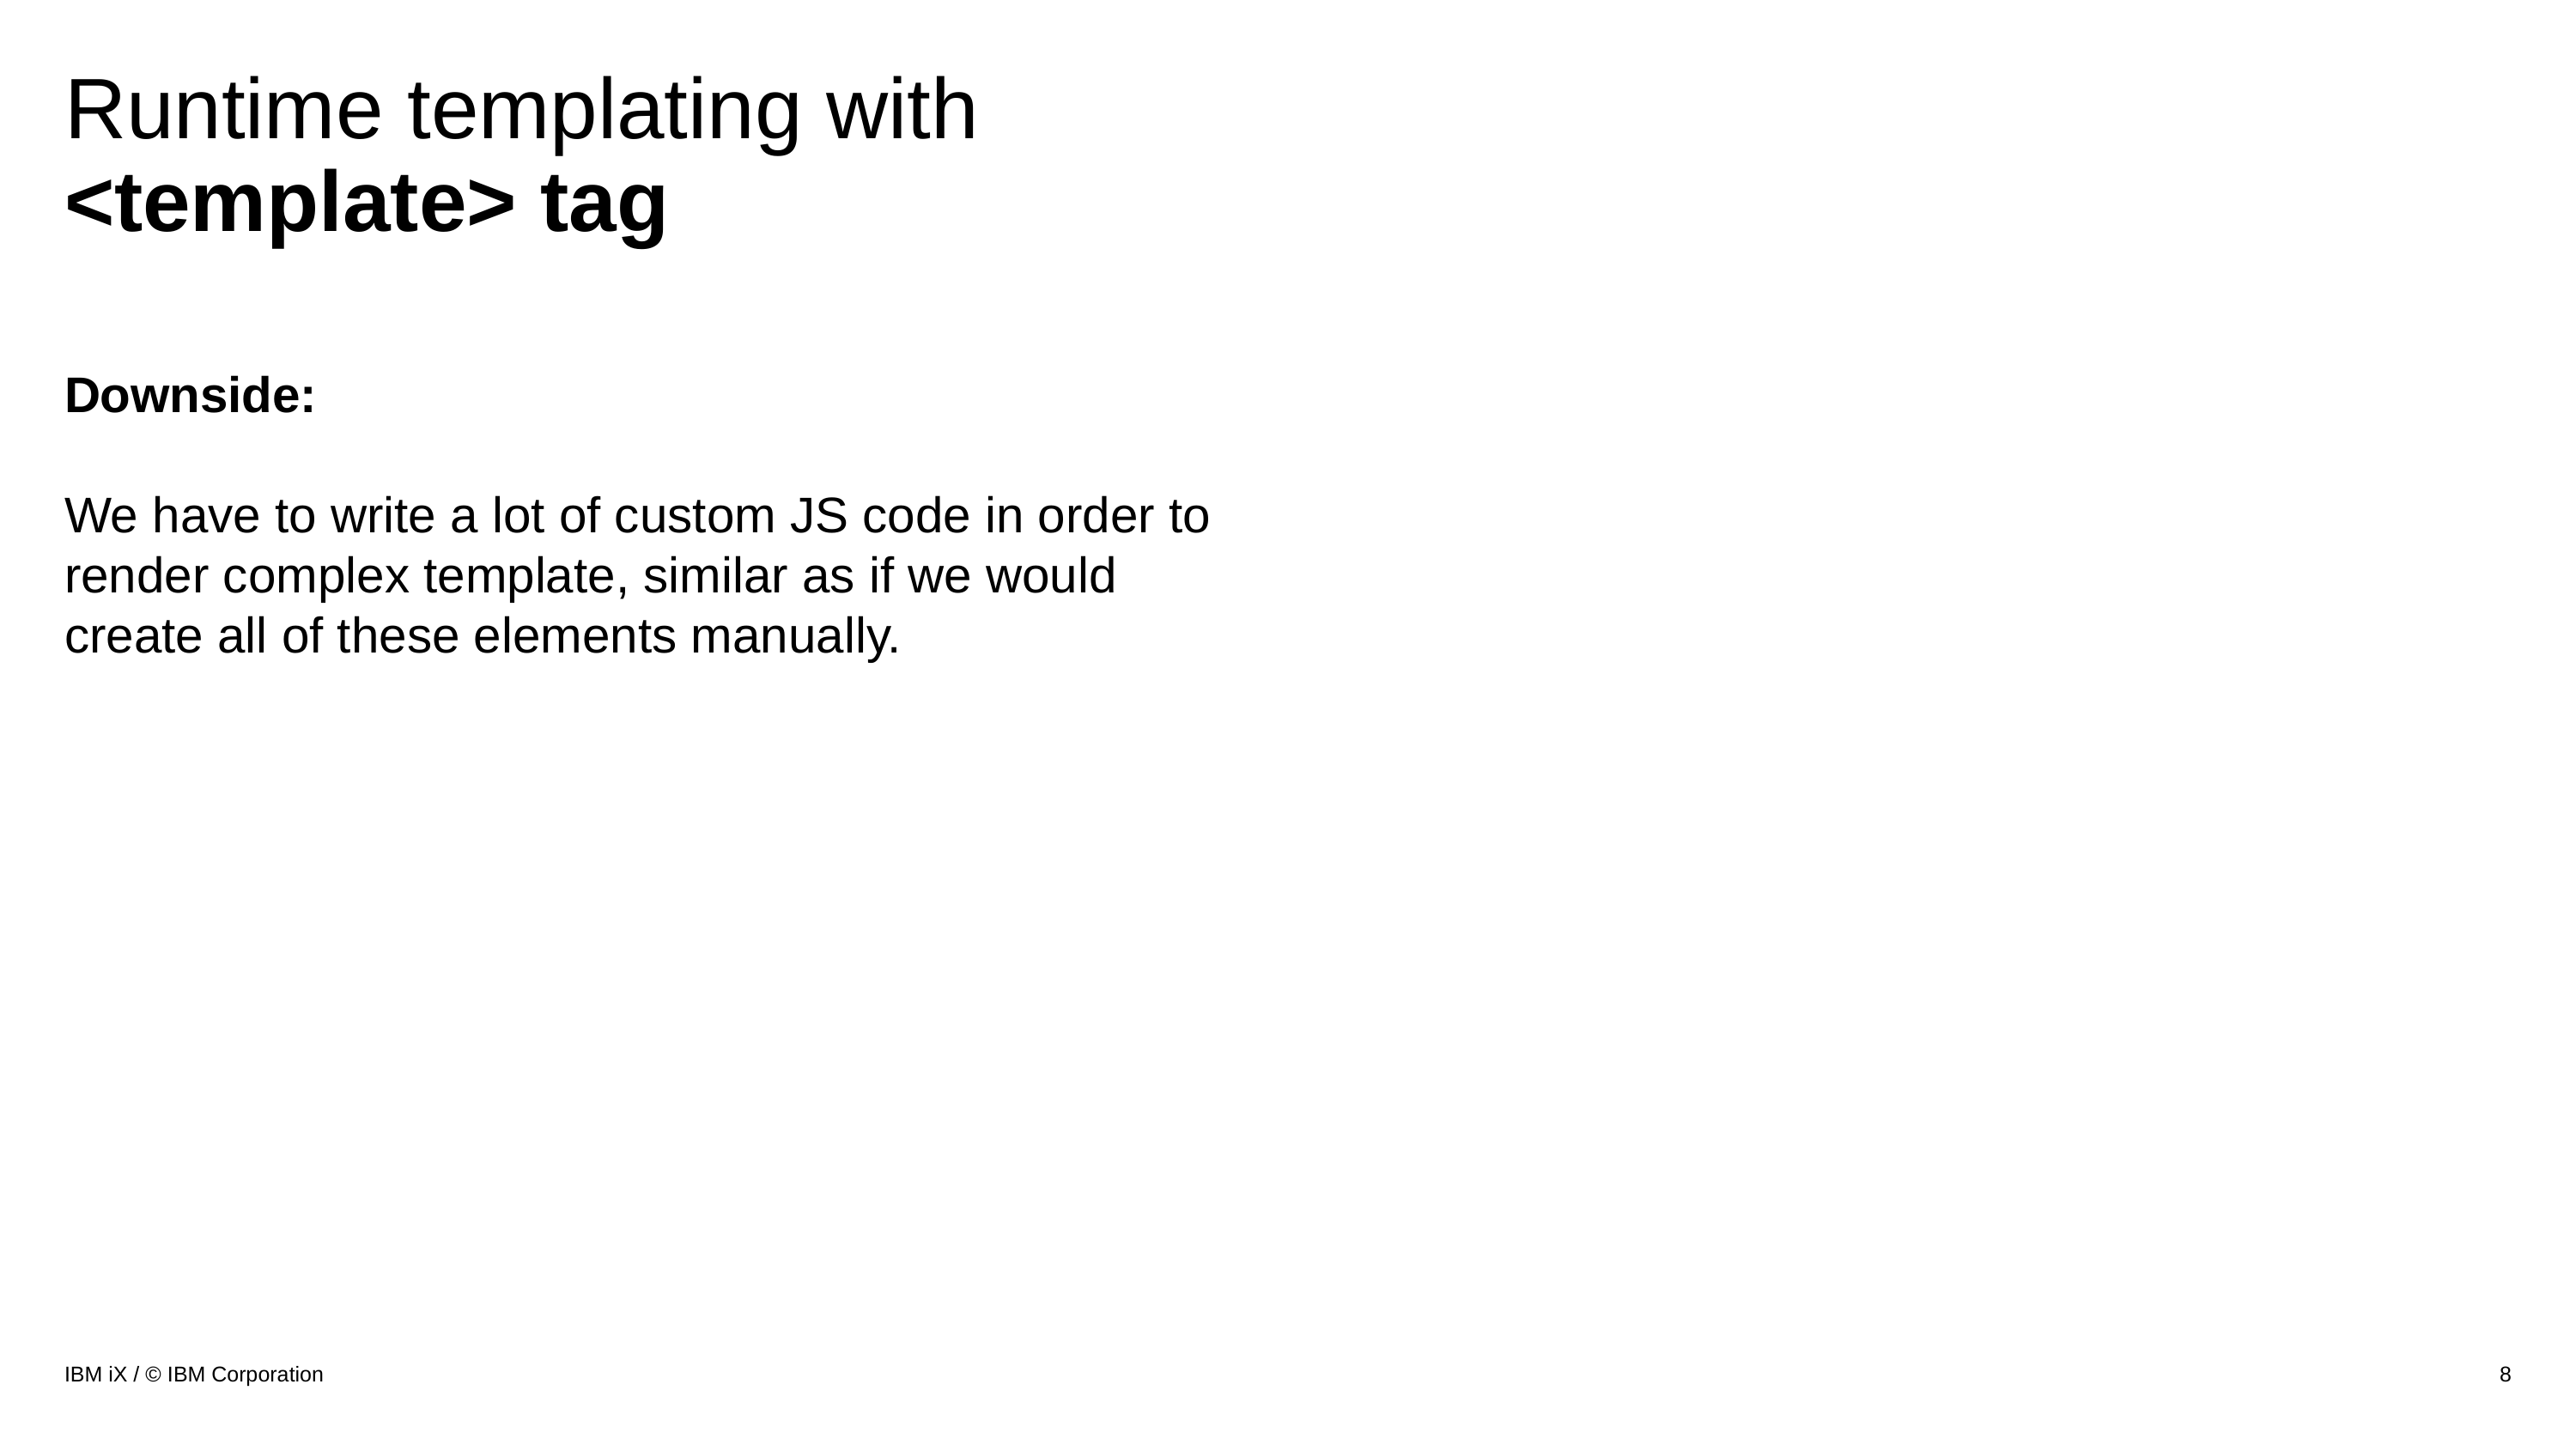

# Runtime templating with <template> tag
Downside:

We have to write a lot of custom JS code in order to render complex template, similar as if we would create all of these elements manually.

IBM iX / © IBM Corporation
8